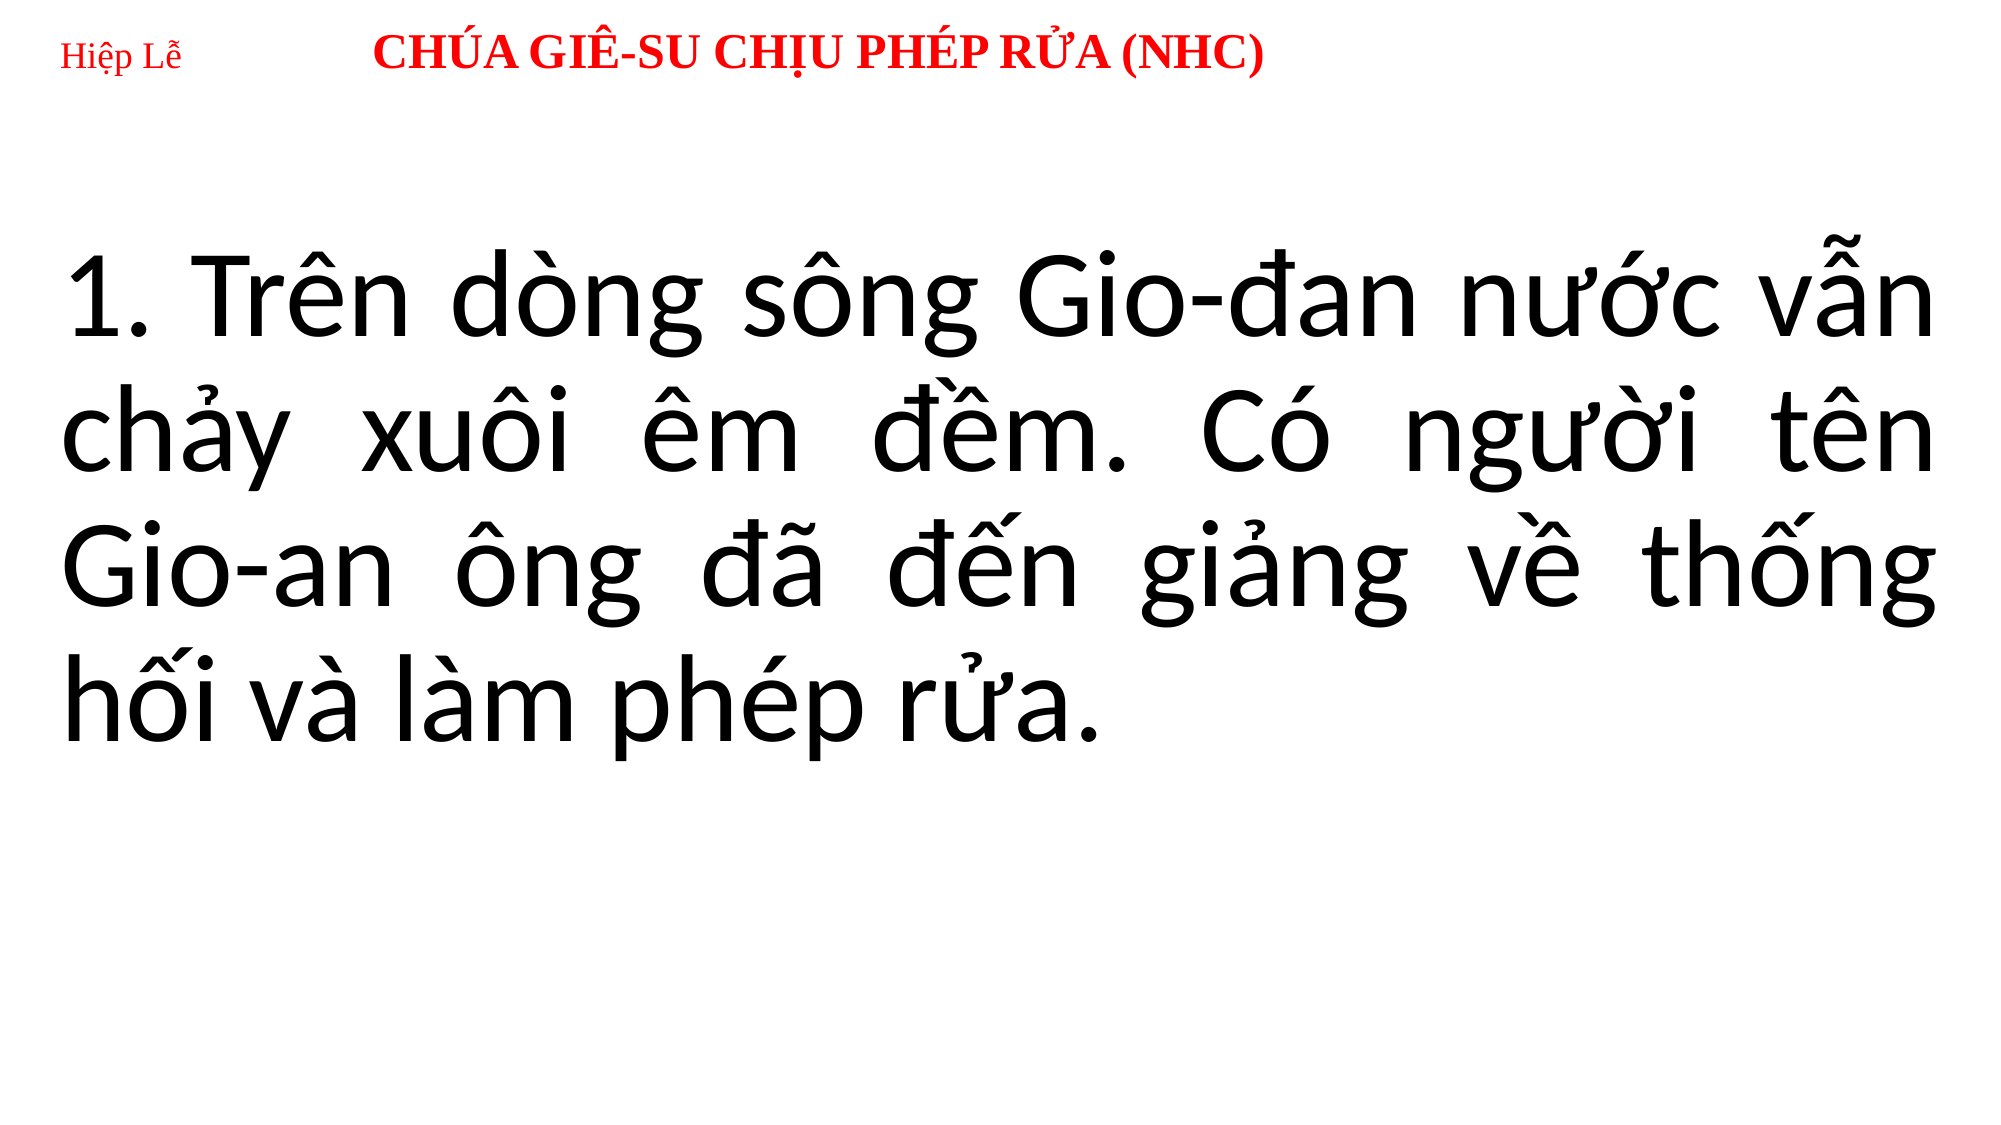

# Hiệp Lễ                    CHÚA GIÊ-SU CHỊU PHÉP RỬA (NHC)
1. Trên dòng sông Gio-đan nước vẫn chảy xuôi êm đềm. Có người tên Gio-an ông đã đến giảng về thống hối và làm phép rửa.